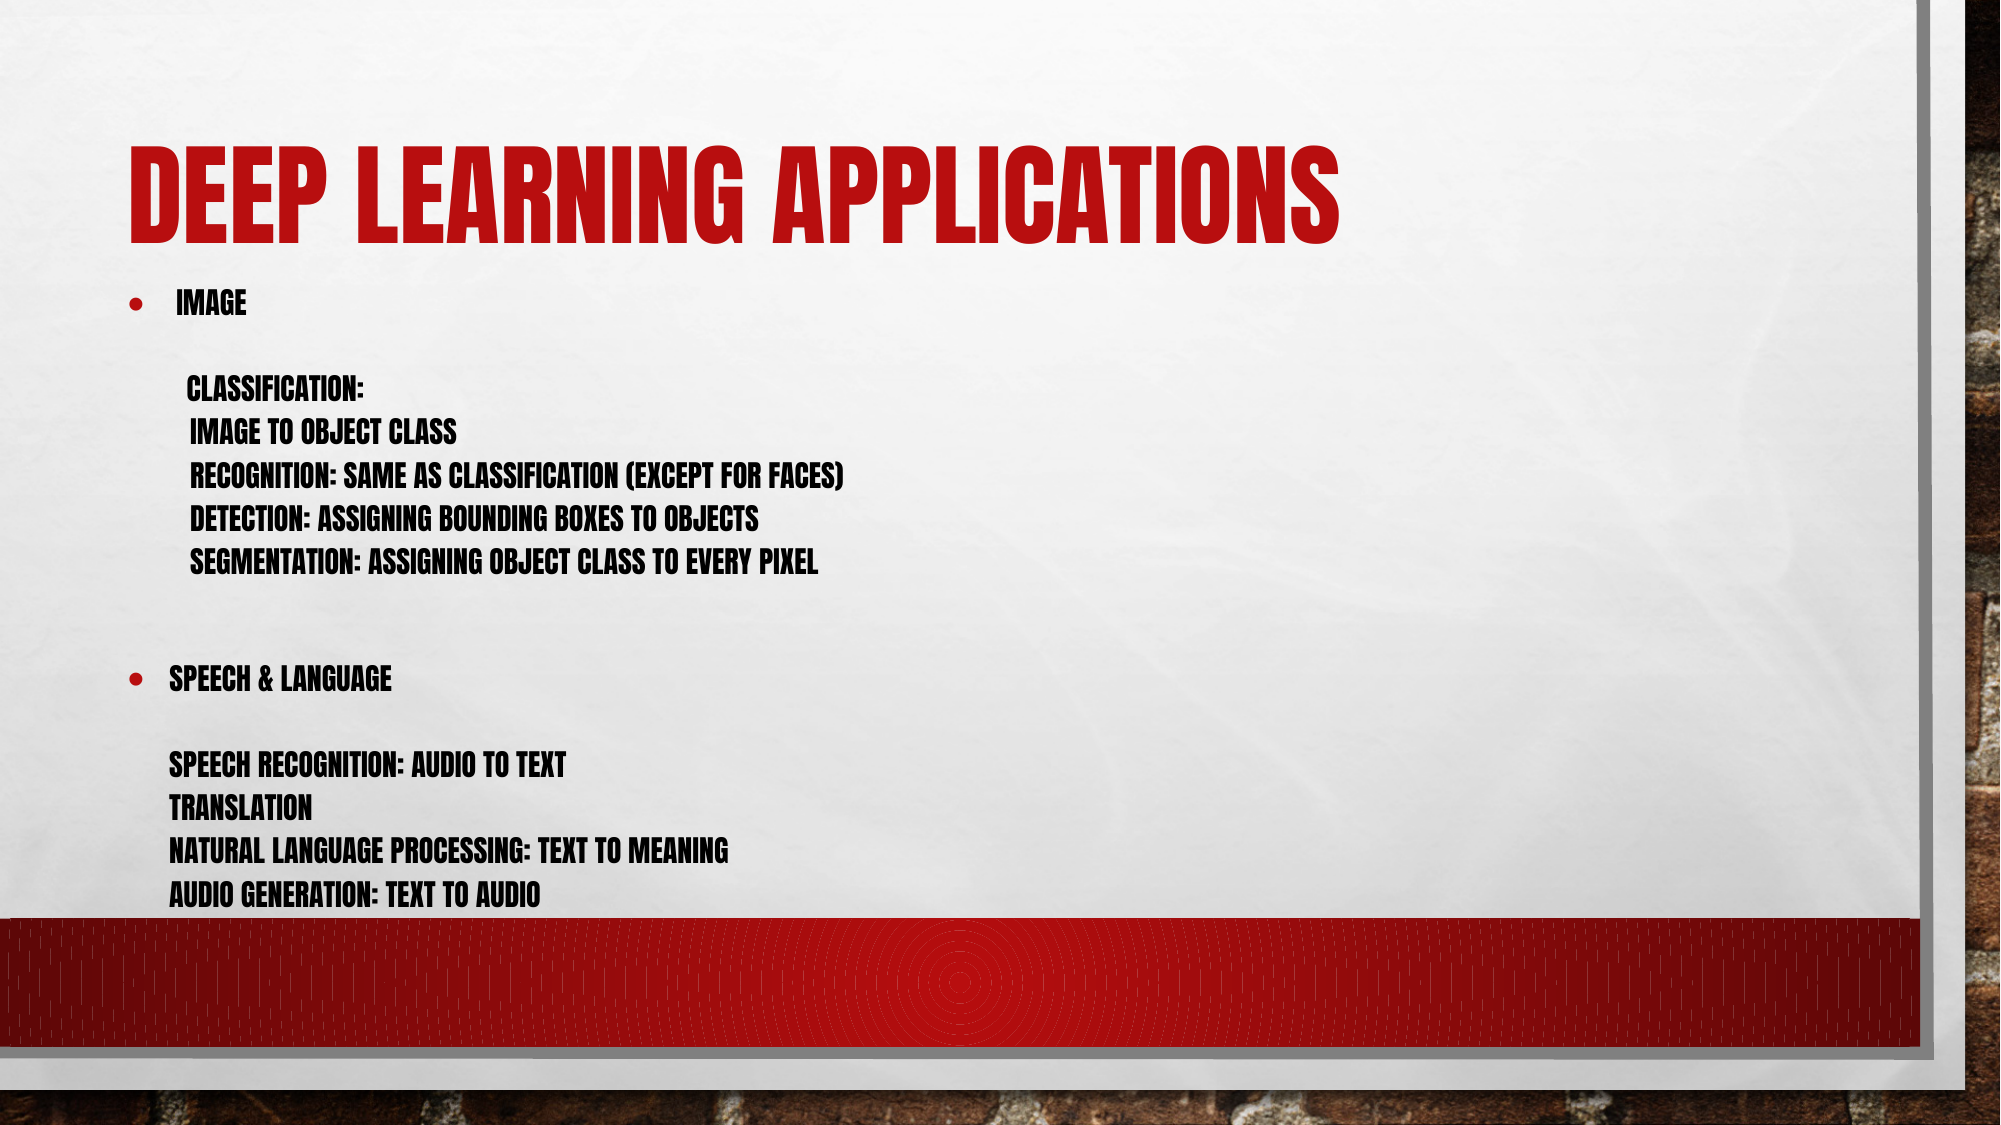

# Deep learning applications
  Image
    Classification:
    image to object class
    Recognition: same as classification (except for faces)  
    Detection: assigning bounding boxes to objects  
    Segmentation: assigning object class to every pixel

 Speech & Language  
 Speech Recognition: audio to text
 Translation
 Natural Language Processing: text to meaning
 Audio Generation: text to audio